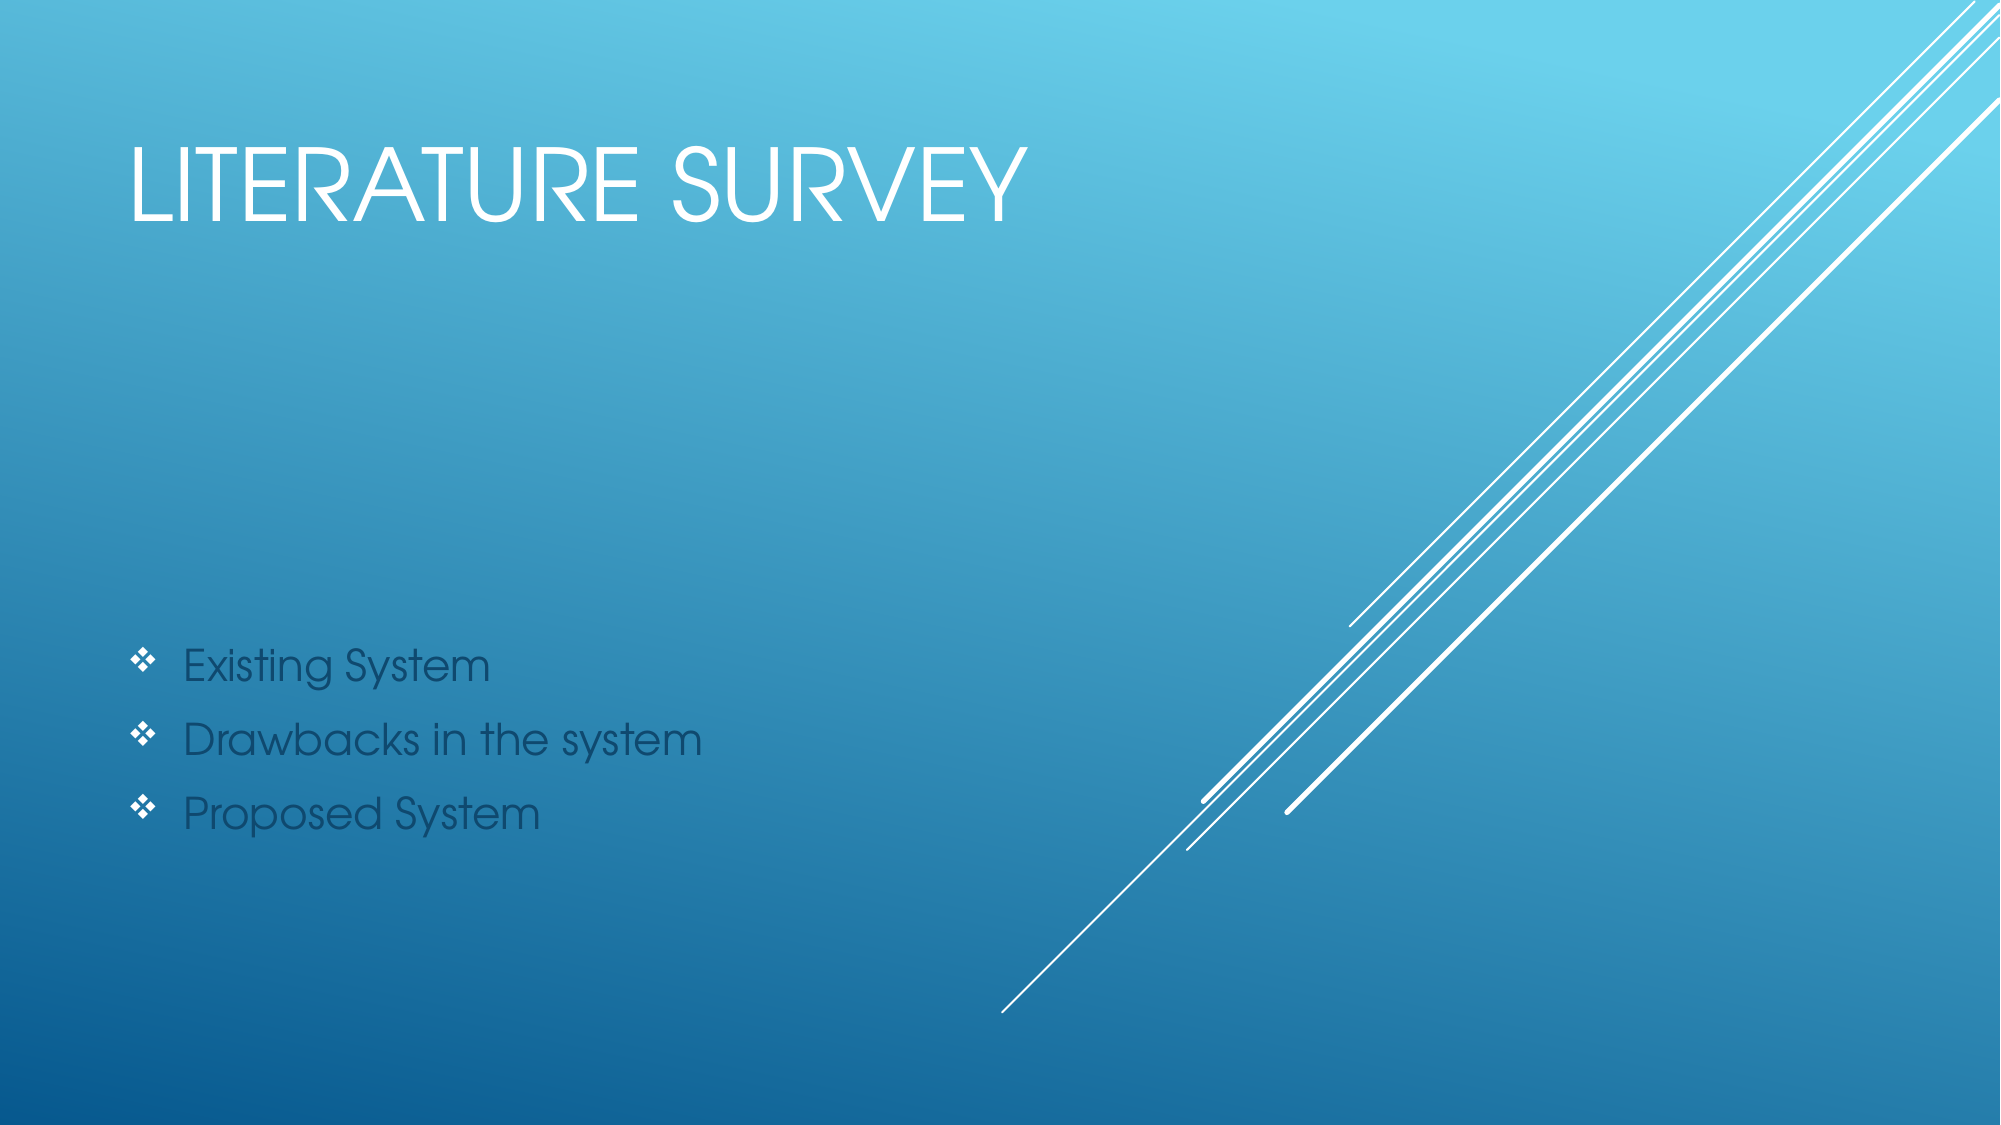

# Literature survey
Existing System
Drawbacks in the system
Proposed System